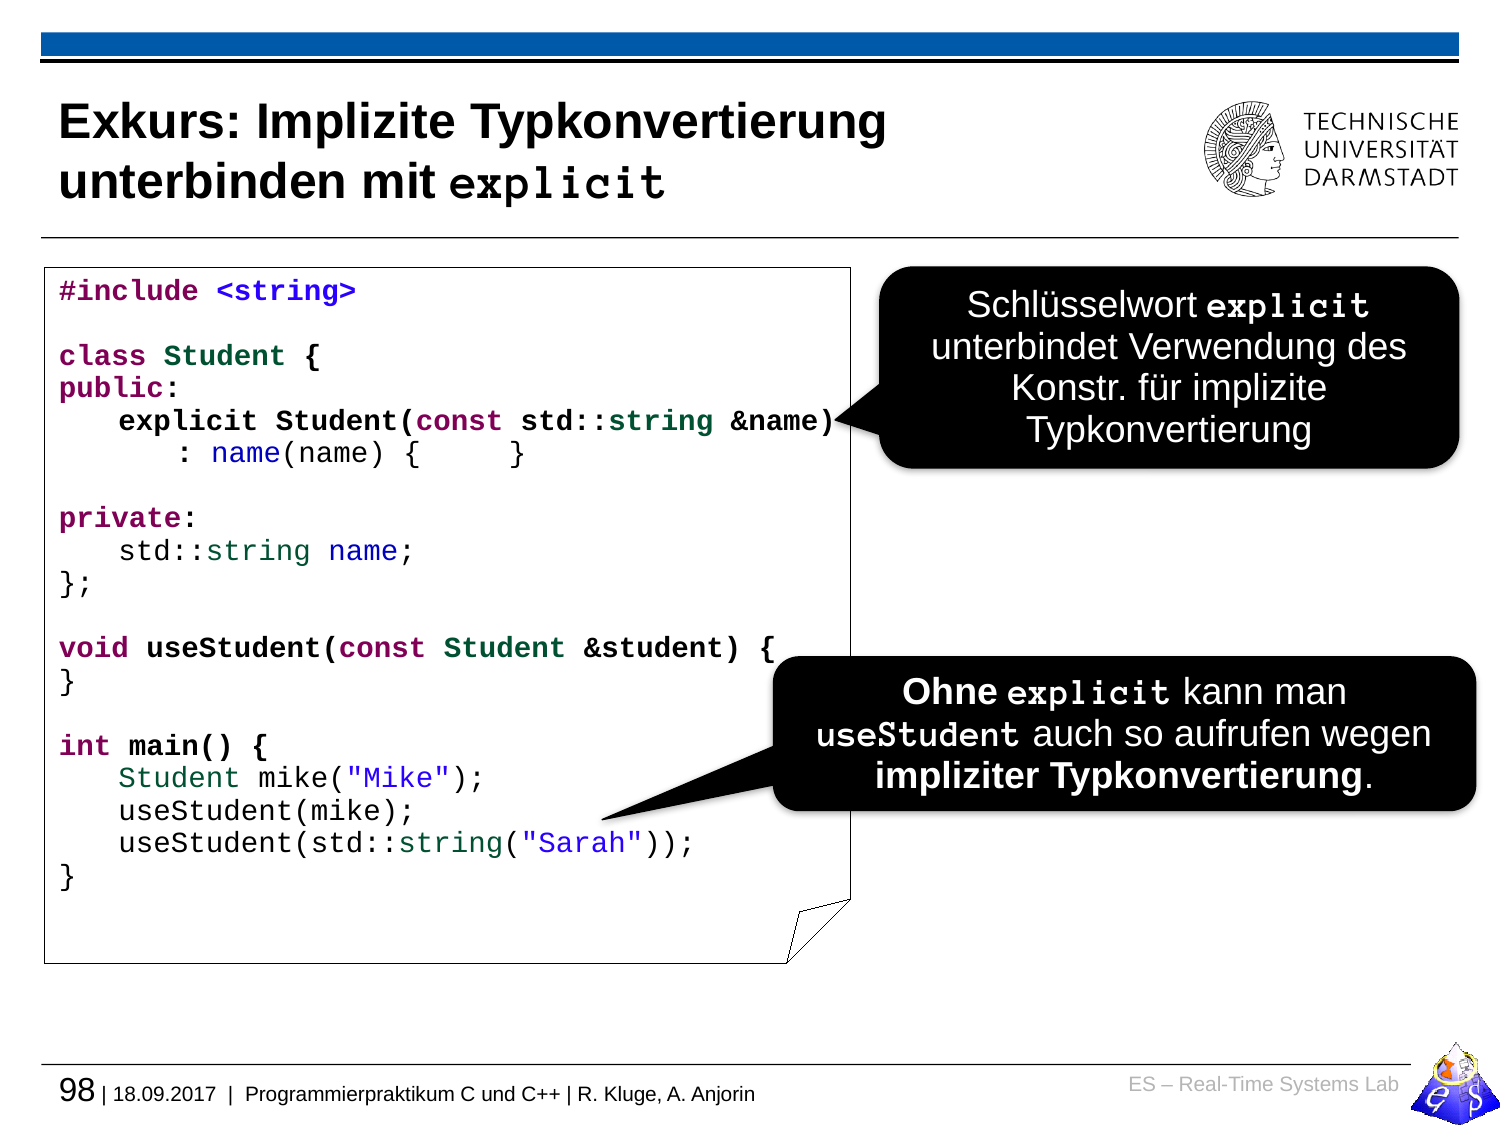

# Exkurs: Implizite Typkonvertierung unterbinden mit explicit
#include <string>

class Student {
public:
	explicit Student(const std::string &name)
		: name(name) {	}

private:
	std::string name;
};

void useStudent(const Student &student) {
}

int main() {
	Student mike("Mike");
	useStudent(mike);
	useStudent(std::string("Sarah"));
}
Schlüsselwort explicit unterbindet Verwendung des Konstr. für implizite Typkonvertierung
Ohne explicit kann man useStudent auch so aufrufen wegen impliziter Typkonvertierung.